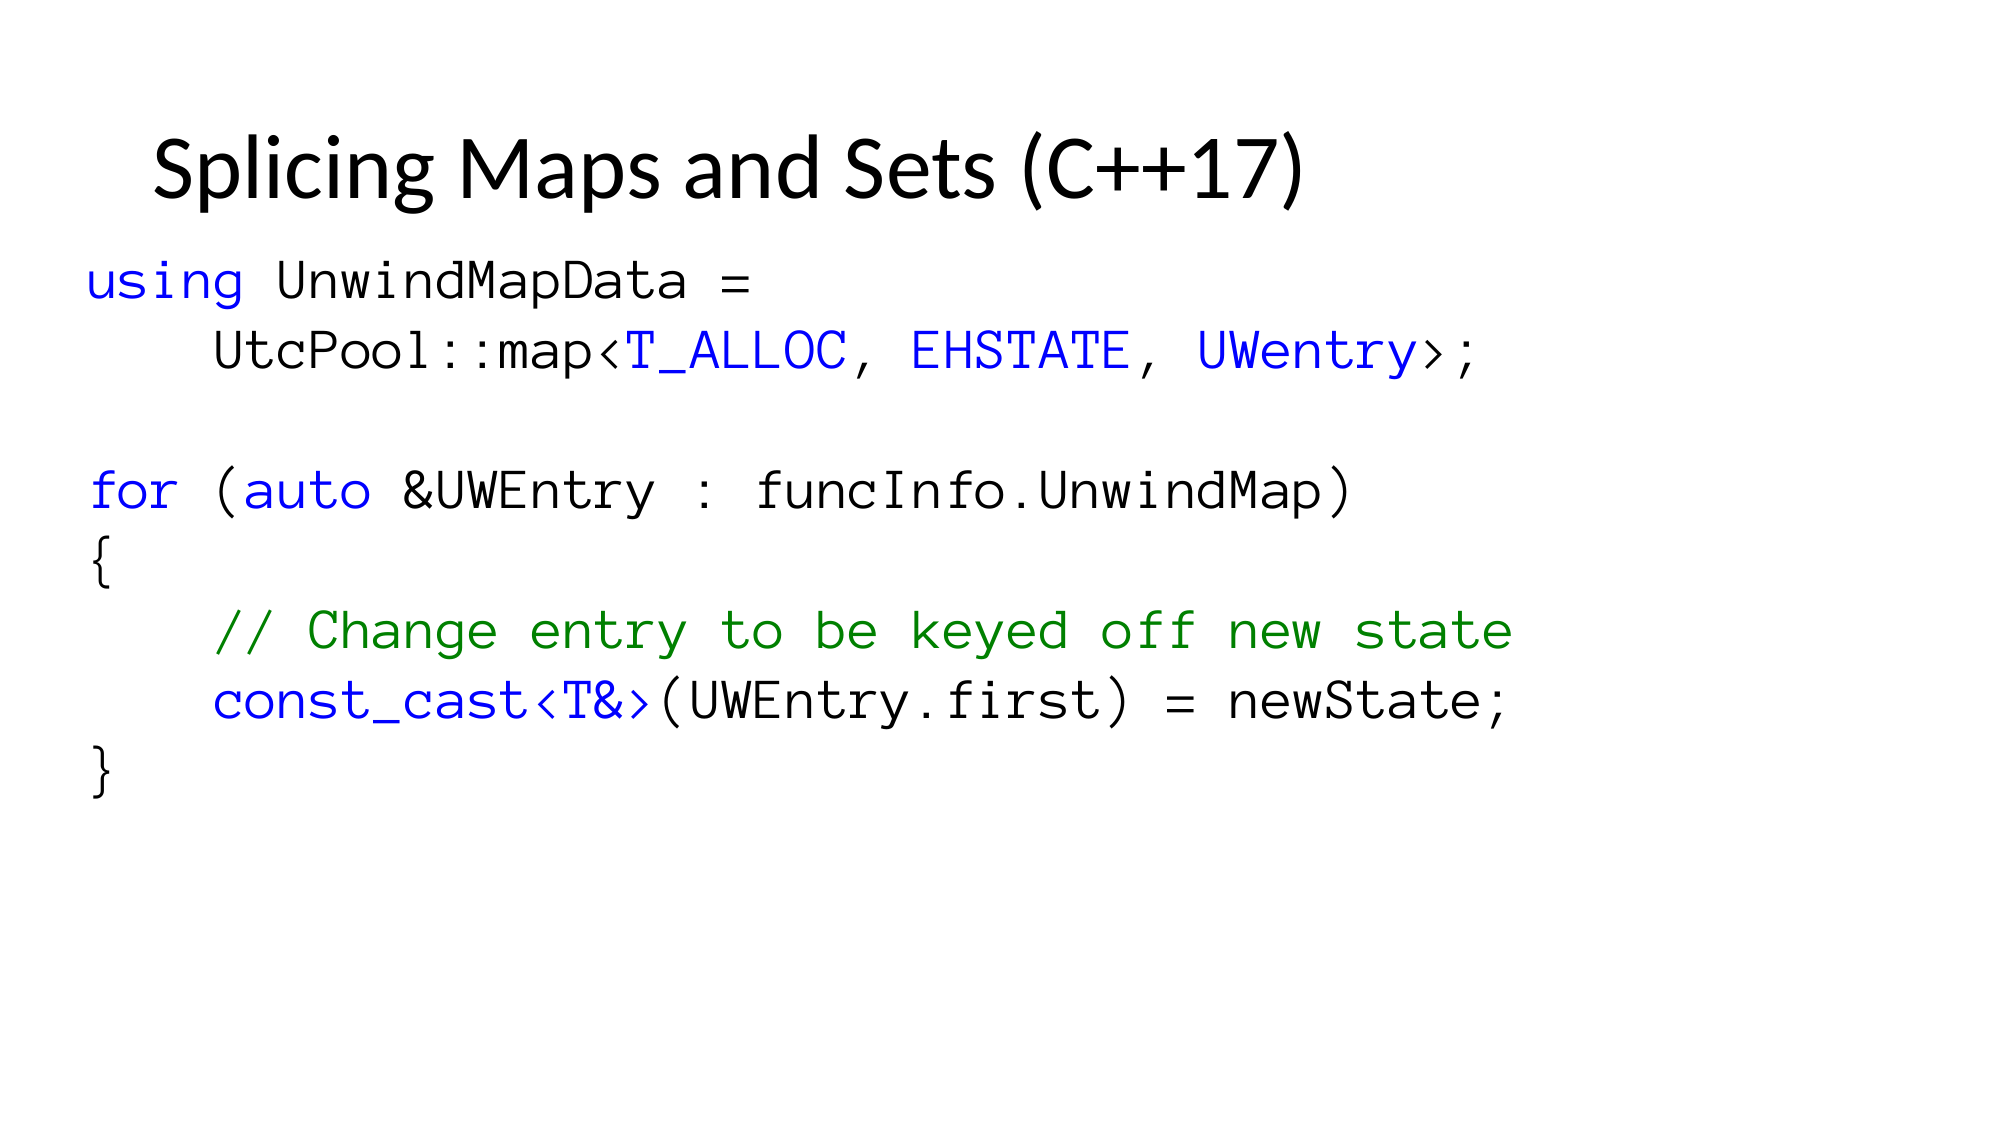

# Splicing Maps and Sets (C++17)
using UnwindMapData =
    UtcPool::map<T_ALLOC, EHSTATE, UWentry>;

for (auto &UWEntry : funcInfo.UnwindMap)
{
    // Change entry to be keyed off new state
    const_cast<T&>(UWEntry.first) = newState;
}